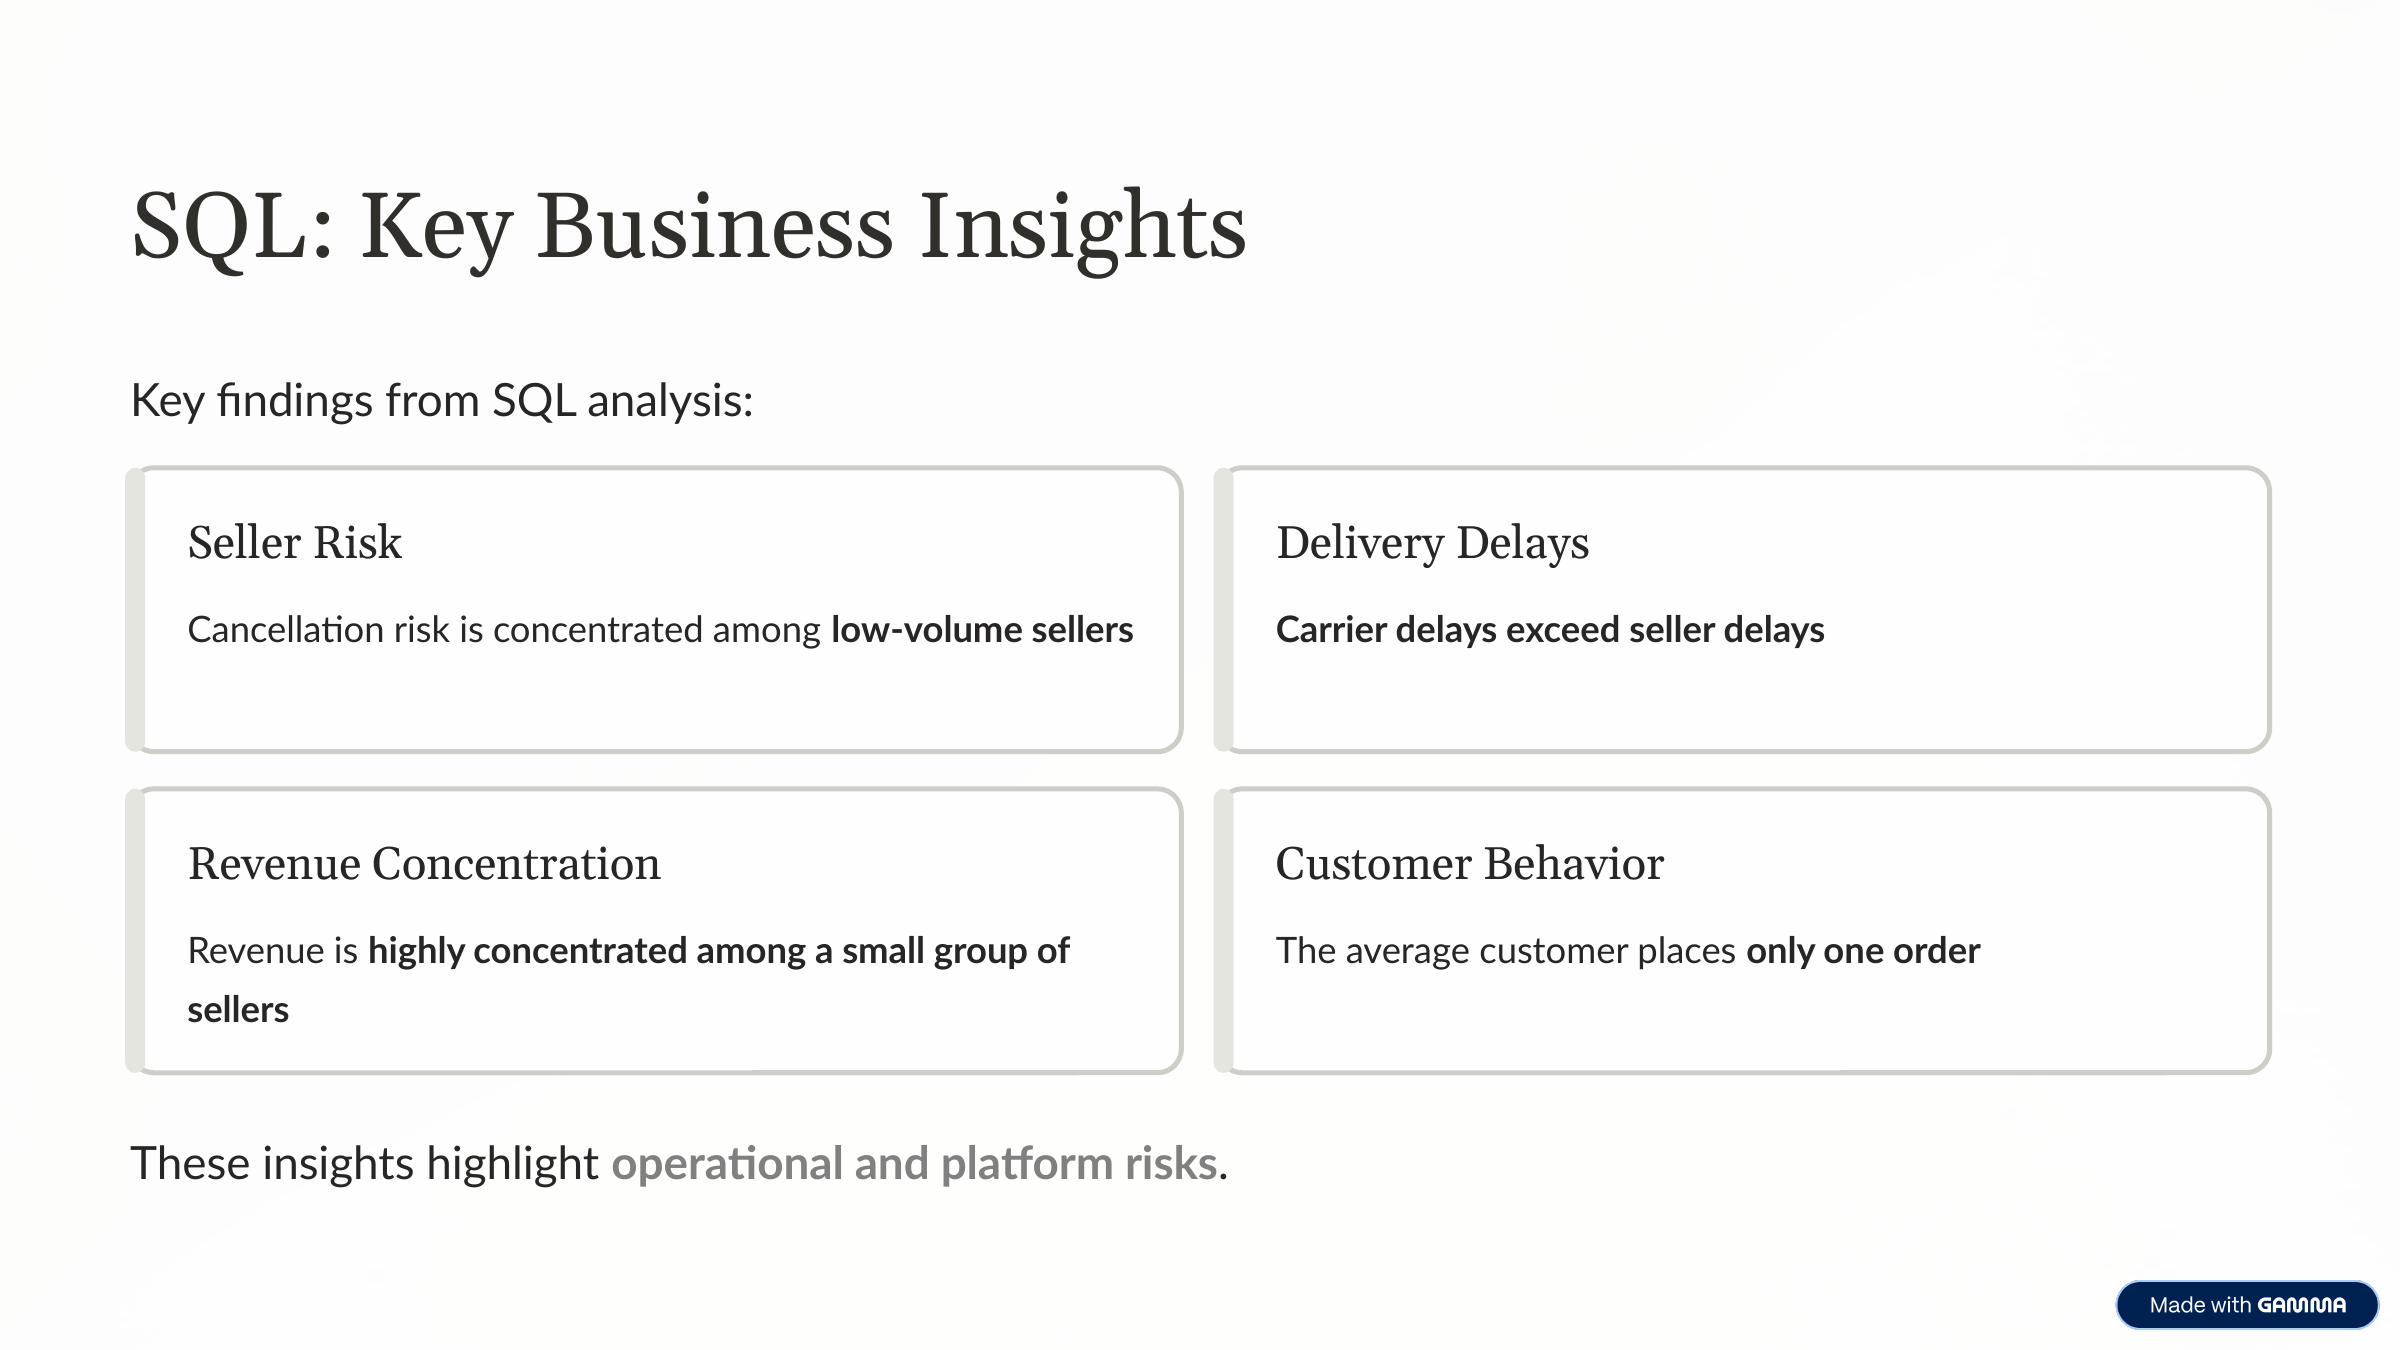

SQL: Key Business Insights
Key findings from SQL analysis:

Seller Risk
Delivery Delays
Cancellation risk is concentrated among low-volume sellers
Carrier delays exceed seller delays

Revenue Concentration
Customer Behavior
Revenue is highly concentrated among a small group of sellers
The average customer places only one order
These insights highlight operational and platform risks.